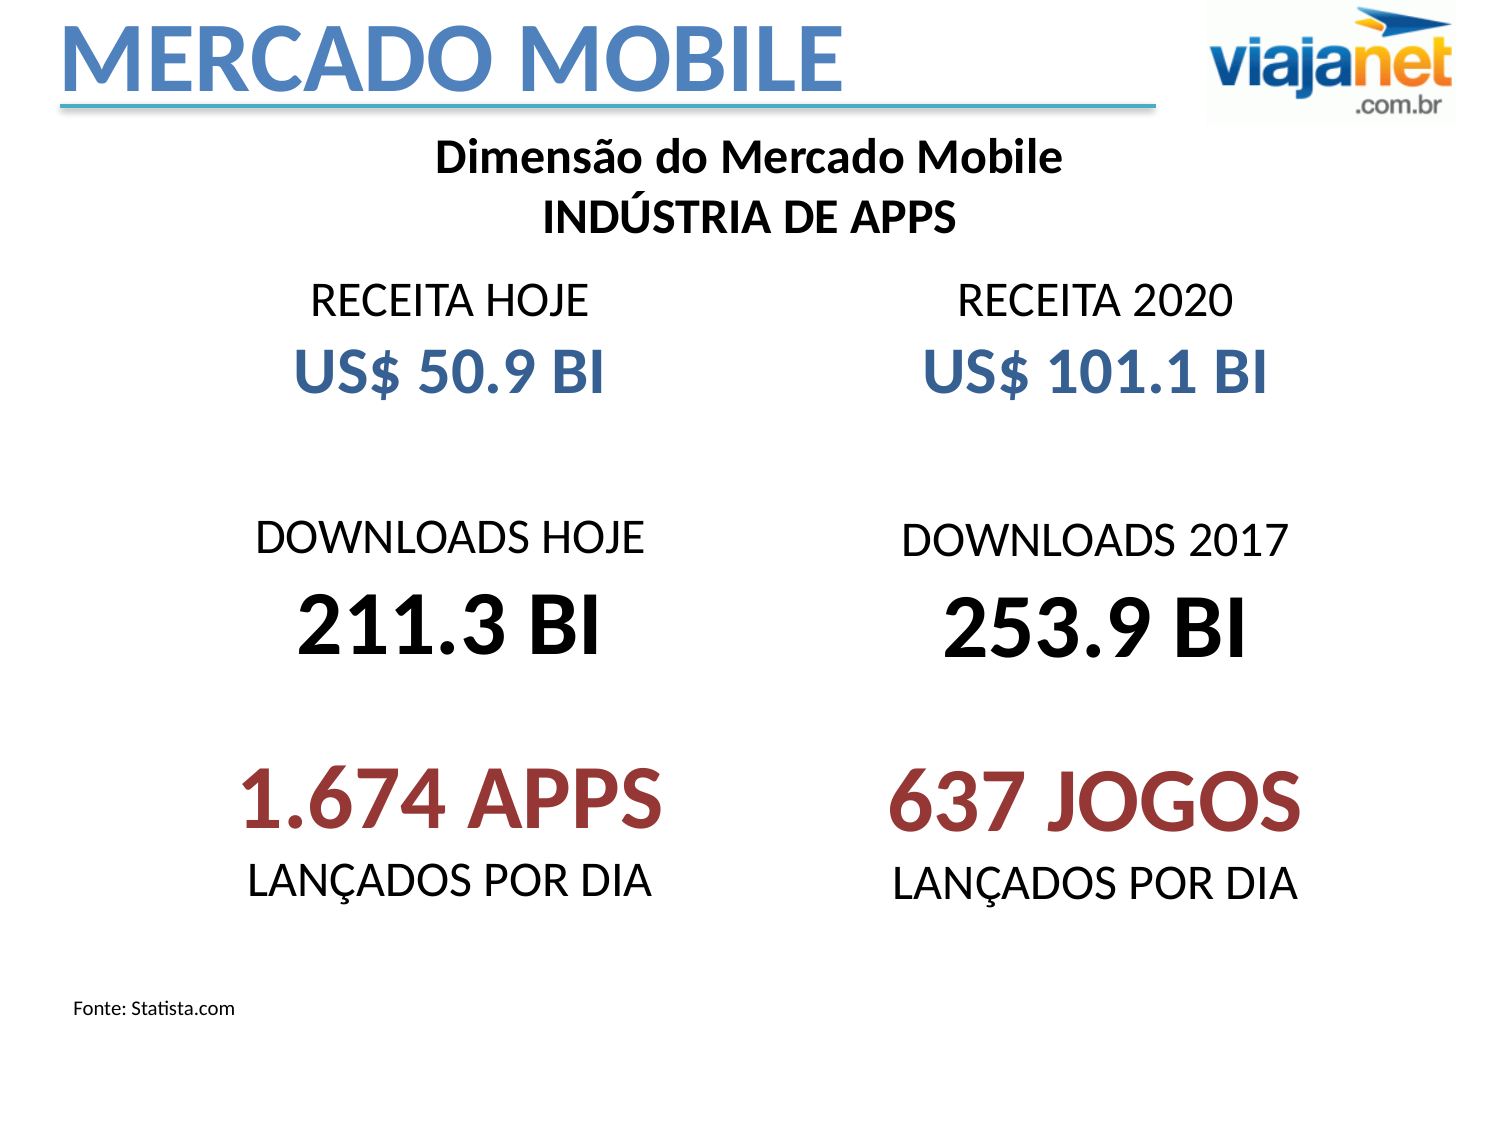

Mercado mobile
Dimensão do Mercado Mobile
INDÚSTRIA DE APPS
RECEITA HOJE
US$ 50.9 BI
RECEITA 2020
US$ 101.1 BI
DOWNLOADS HOJE
211.3 BI
DOWNLOADS 2017
253.9 BI
1.674 APPS
LANÇADOS POR DIA
637 JOGOS
LANÇADOS POR DIA
Fonte: Statista.com